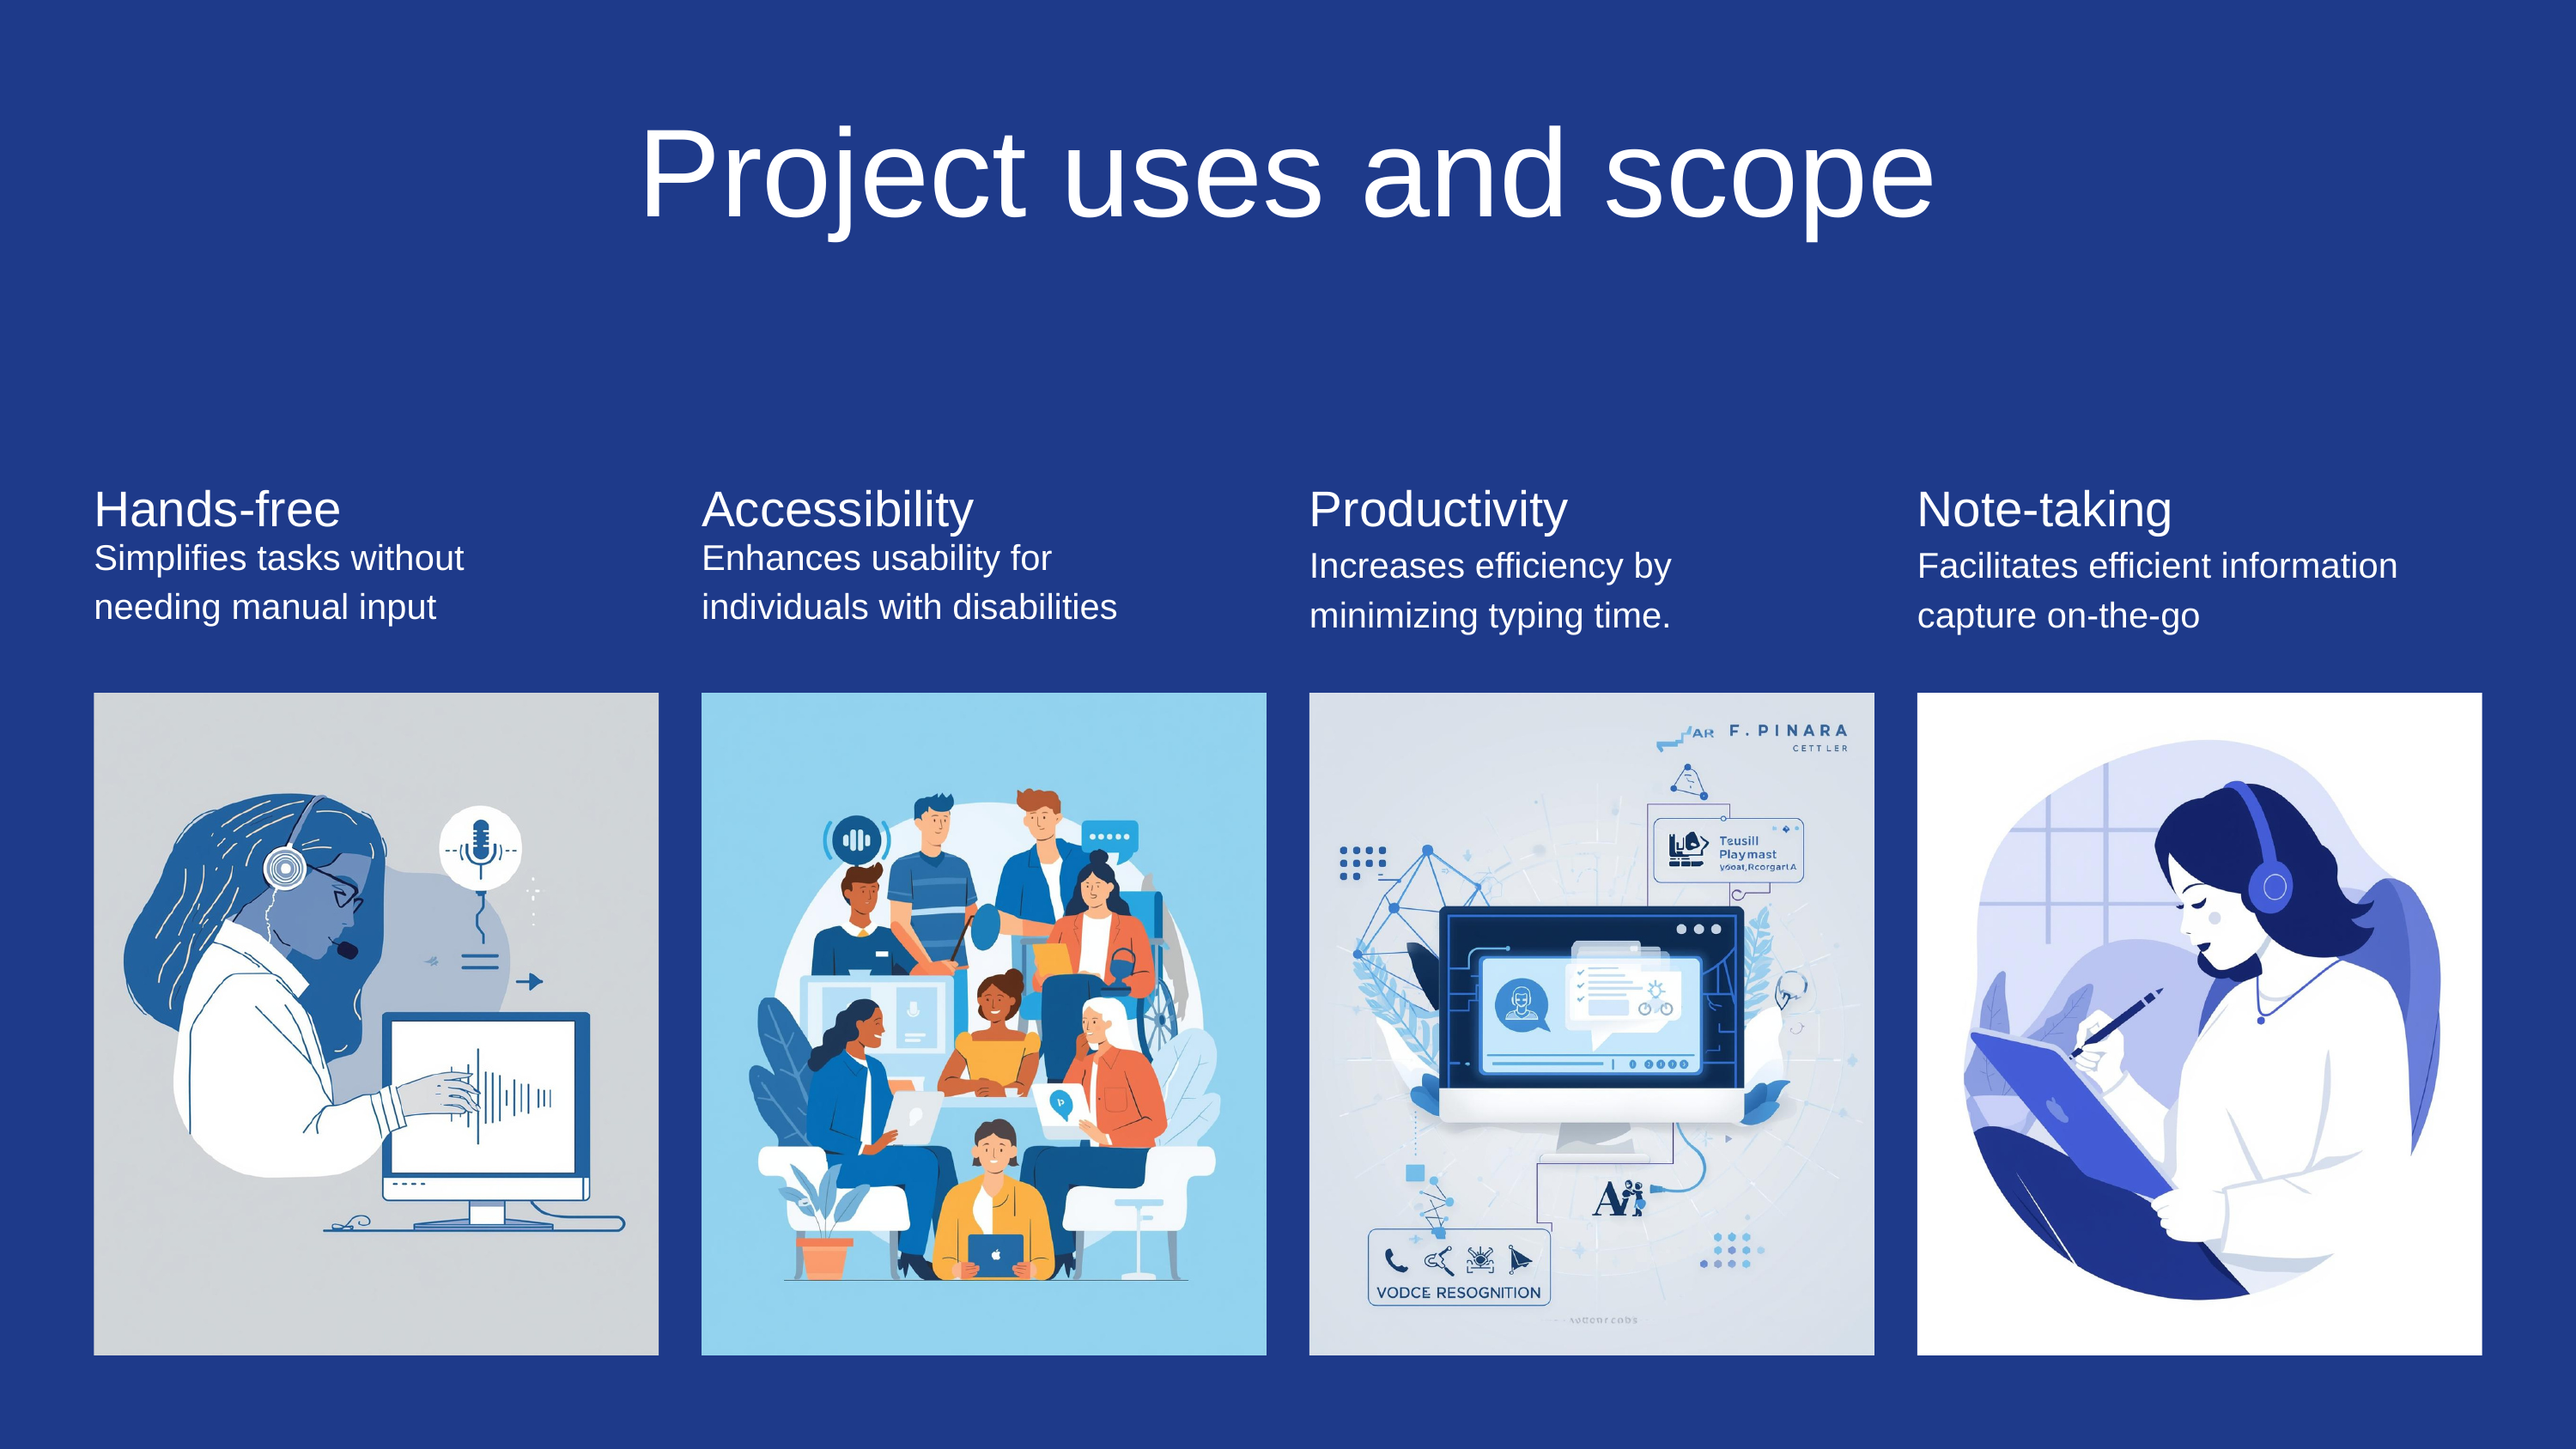

Project uses and scope
Hands-free
Simplifies tasks without needing manual input
Accessibility
Enhances usability for individuals with disabilities
Productivity
Increases efficiency by minimizing typing time.
Note-taking
Facilitates efficient information capture on-the-go